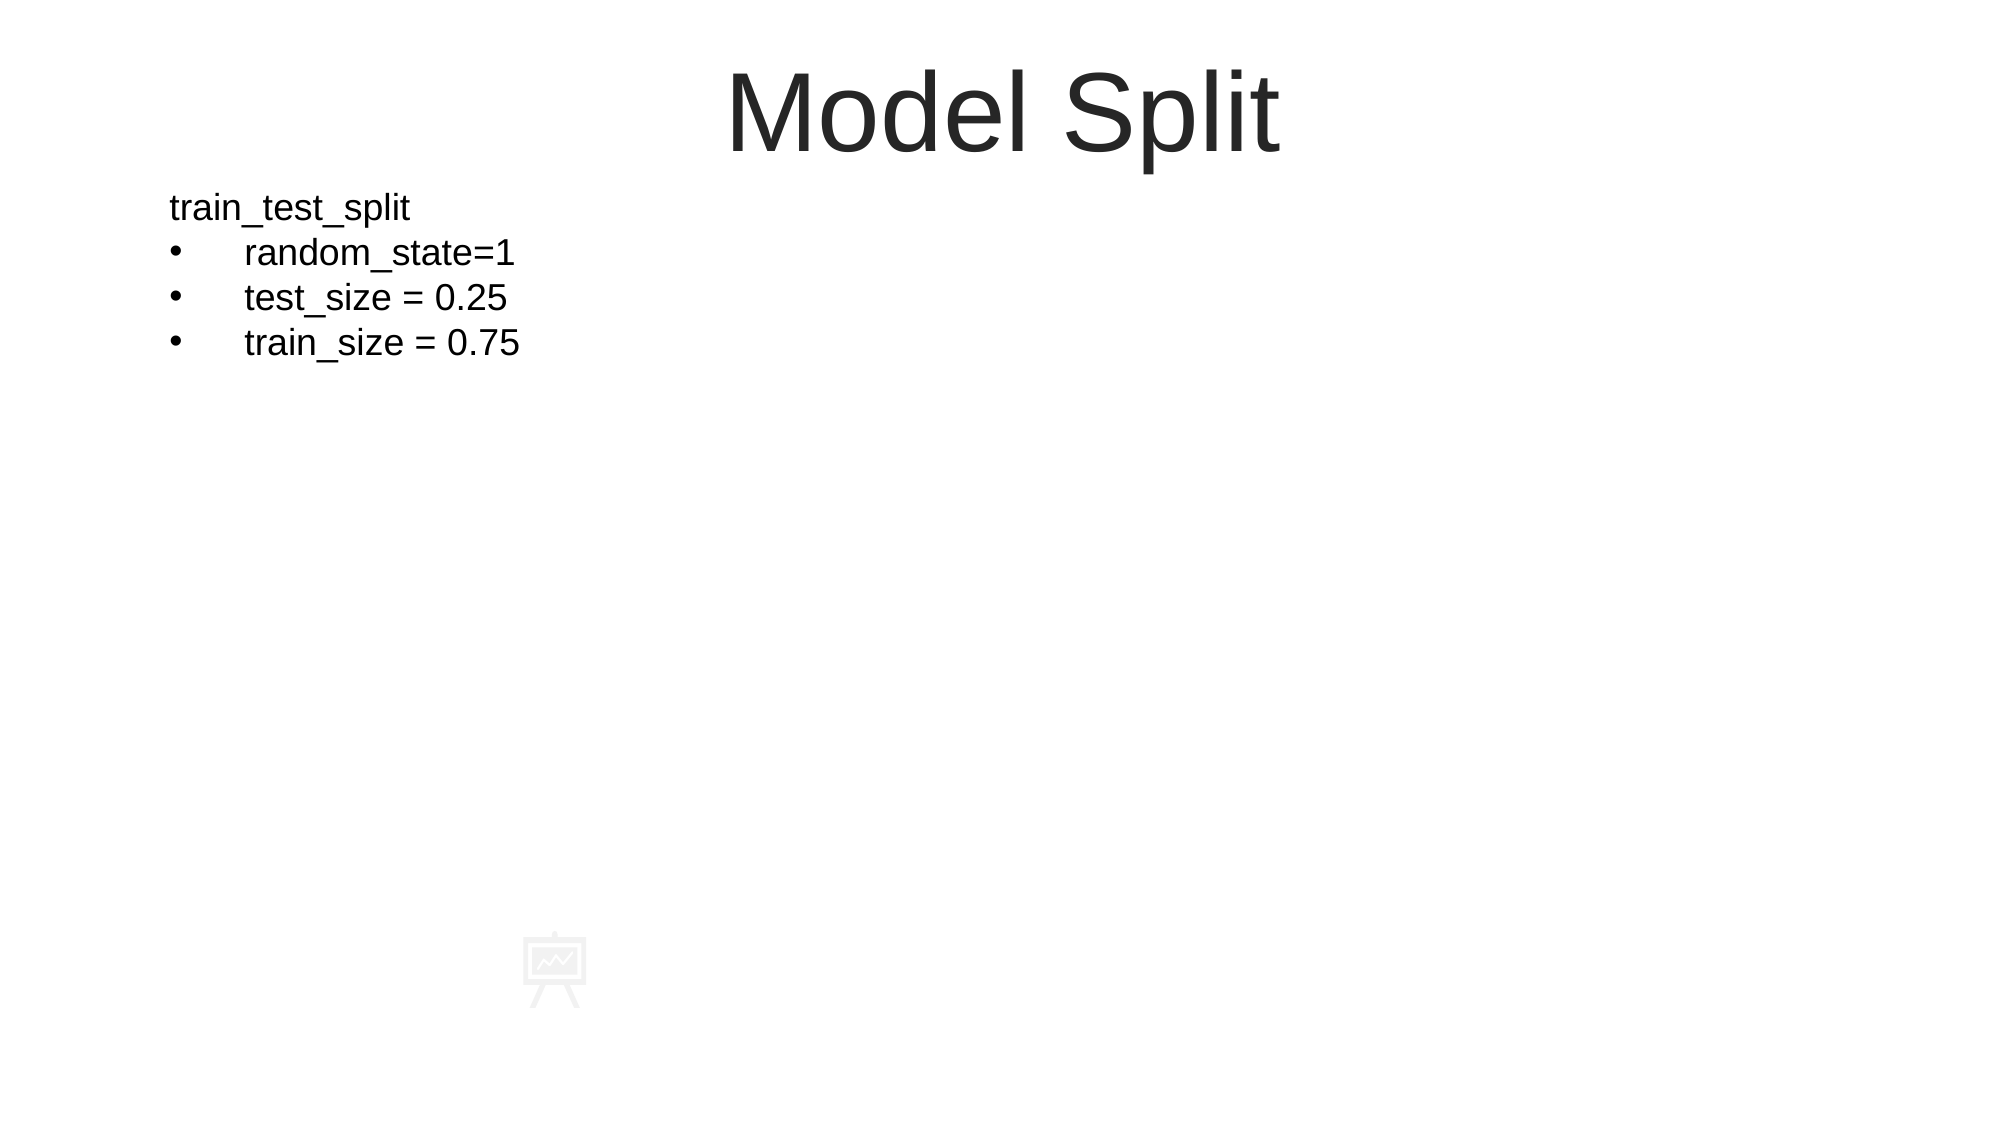

Model Split
train_test_split
random_state=1
test_size = 0.25
train_size = 0.75